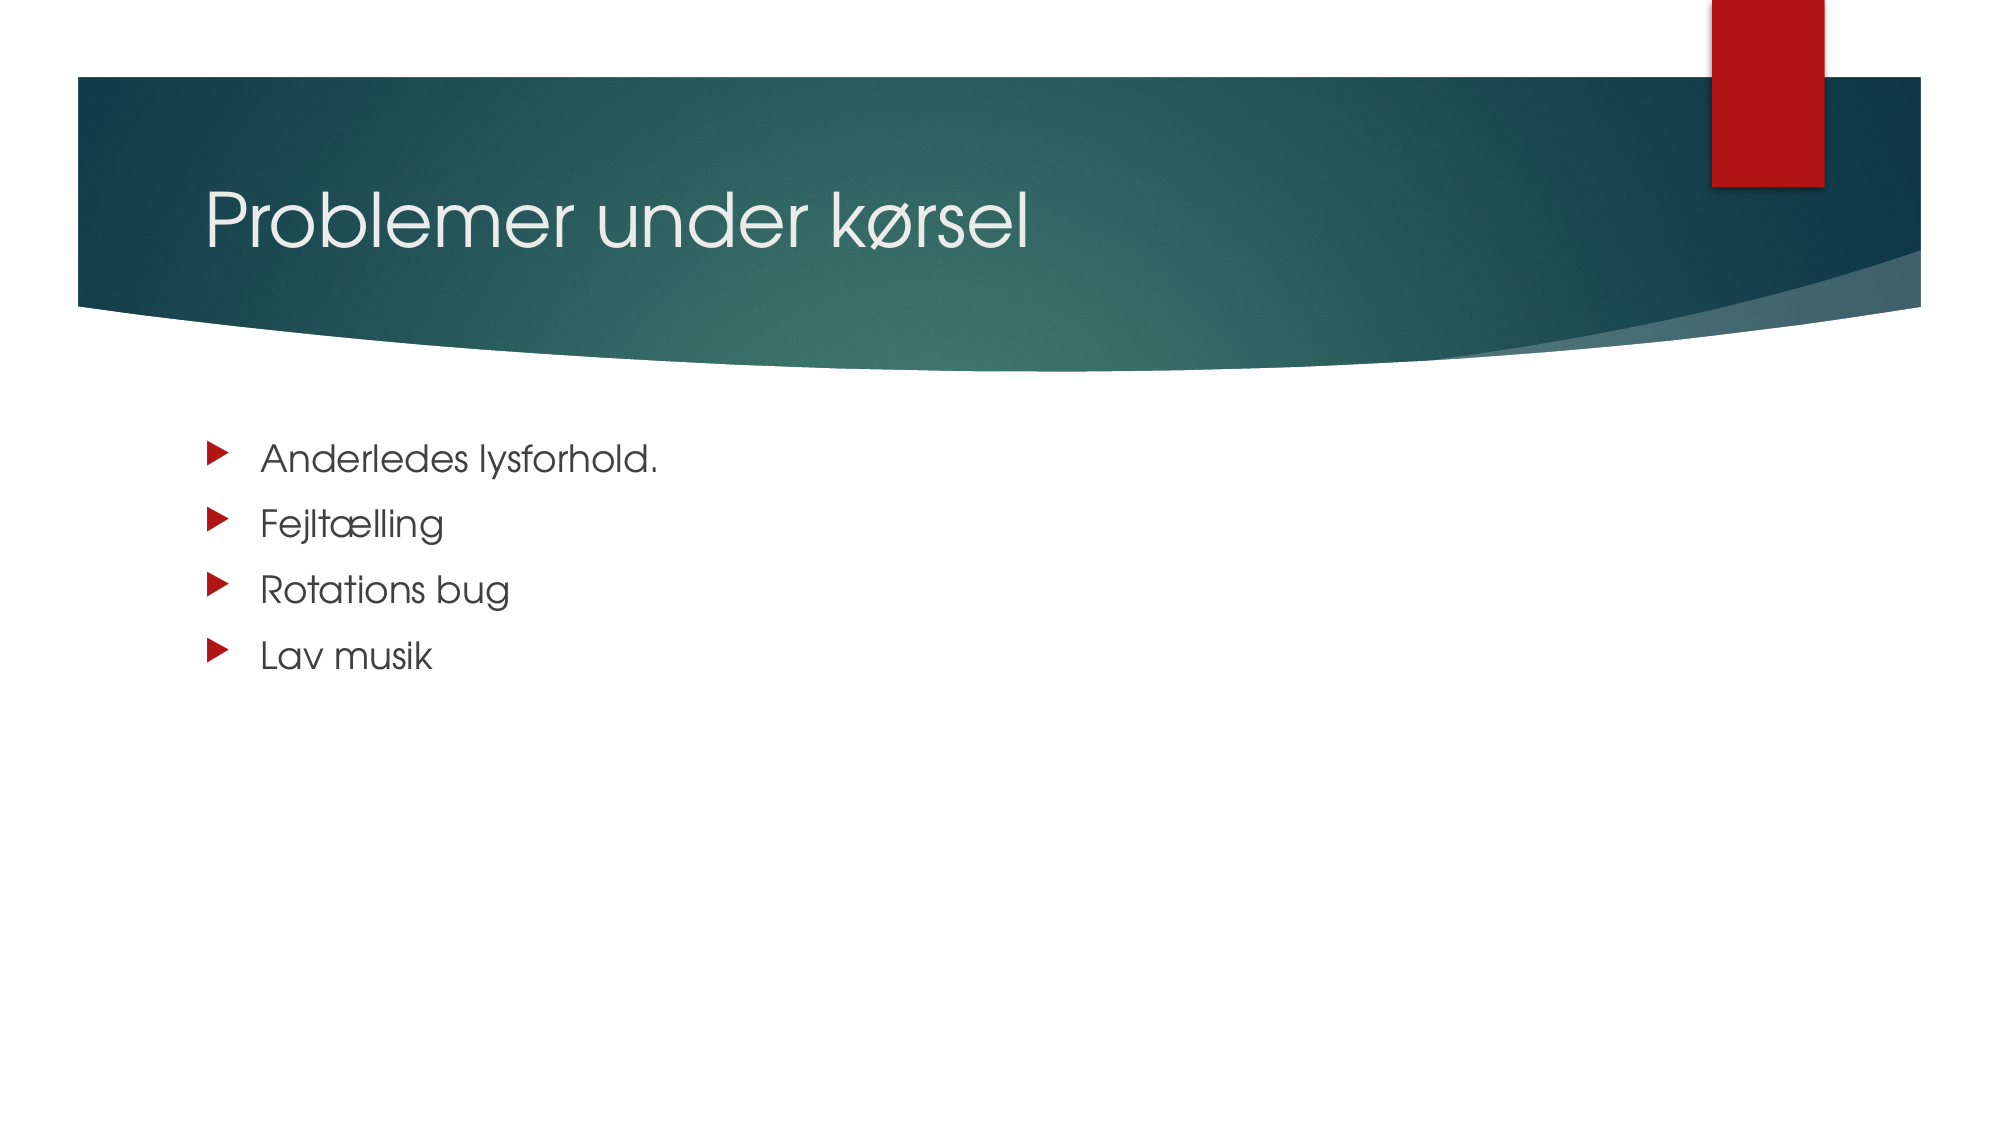

# Problemer under kørsel
Anderledes lysforhold.
Fejltælling
Rotations bug
Lav musik